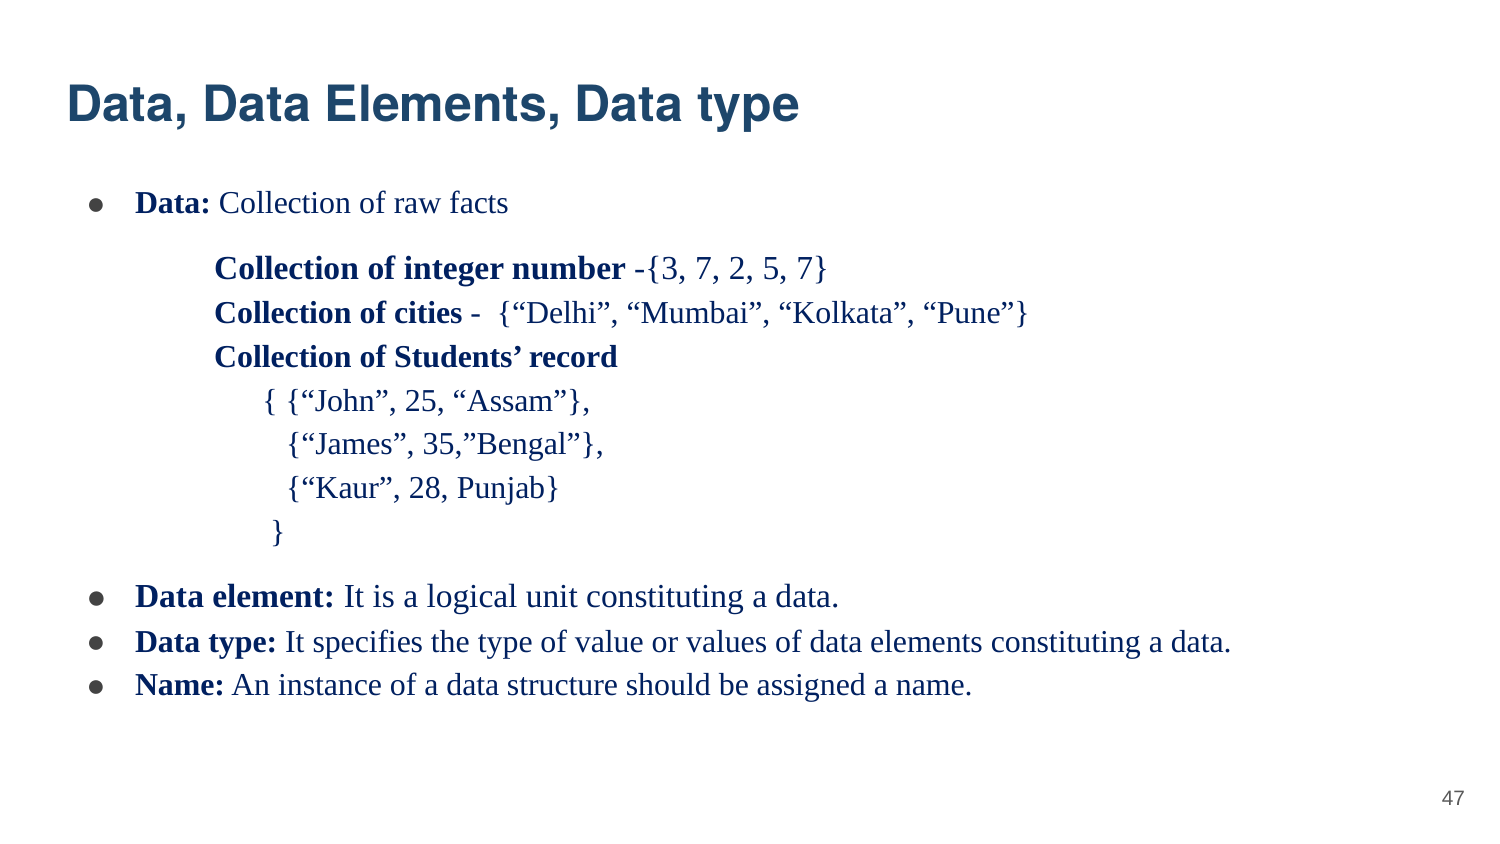

# Data, Data Elements, Data type
Data: Collection of raw facts

                Collection of integer number -{3, 7, 2, 5, 7}
                Collection of cities -  {“Delhi”, “Mumbai”, “Kolkata”, “Pune”}
                Collection of Students’ record
                      { {“John”, 25, “Assam”},
                         {“James”, 35,”Bengal”},
                         {“Kaur”, 28, Punjab}
                       }

Data element: It is a logical unit constituting a data.
Data type: It specifies the type of value or values of data elements constituting a data.
Name: An instance of a data structure should be assigned a name.

47